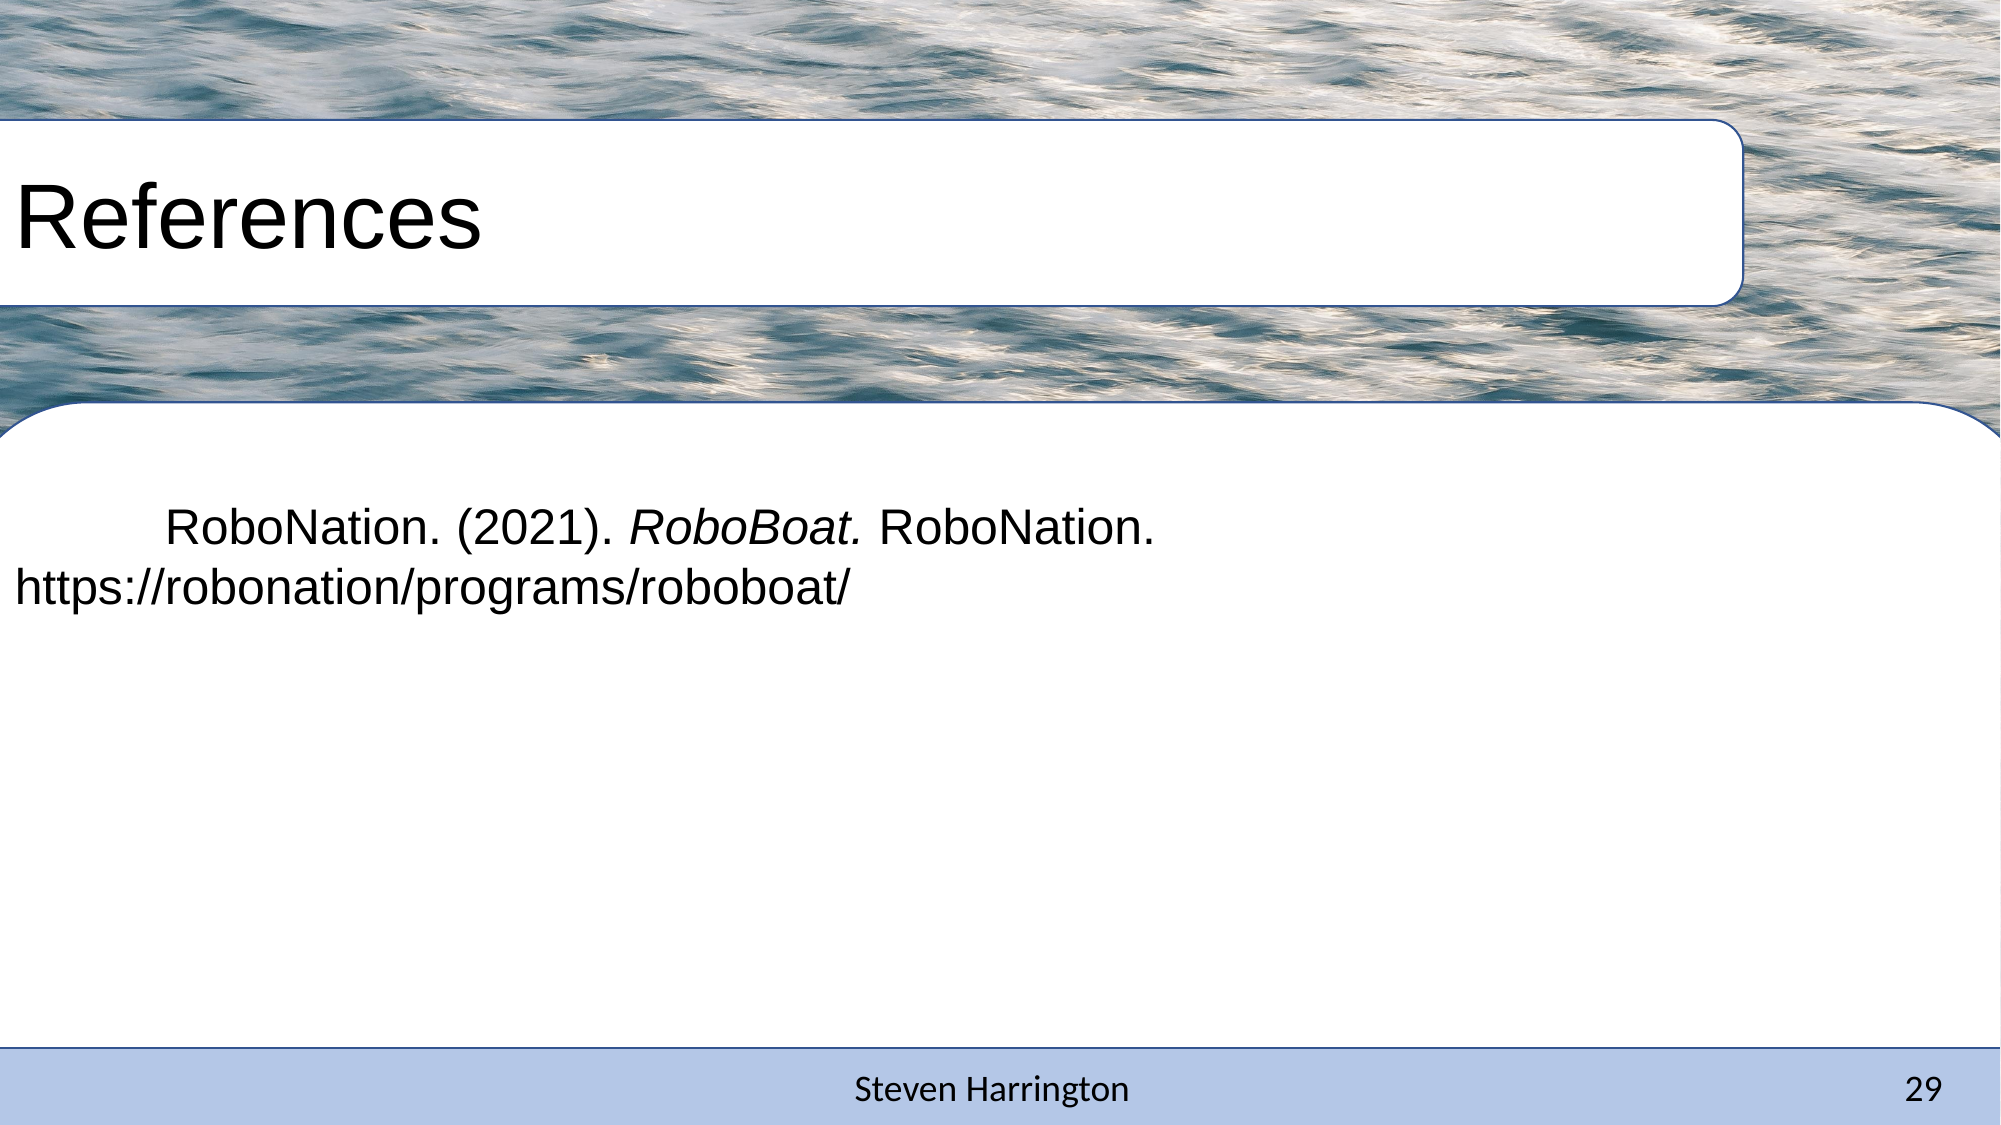

References

	RoboNation. (2021). RoboBoat. RoboNation. https://robonation/programs/roboboat/

Steven Harrington						29